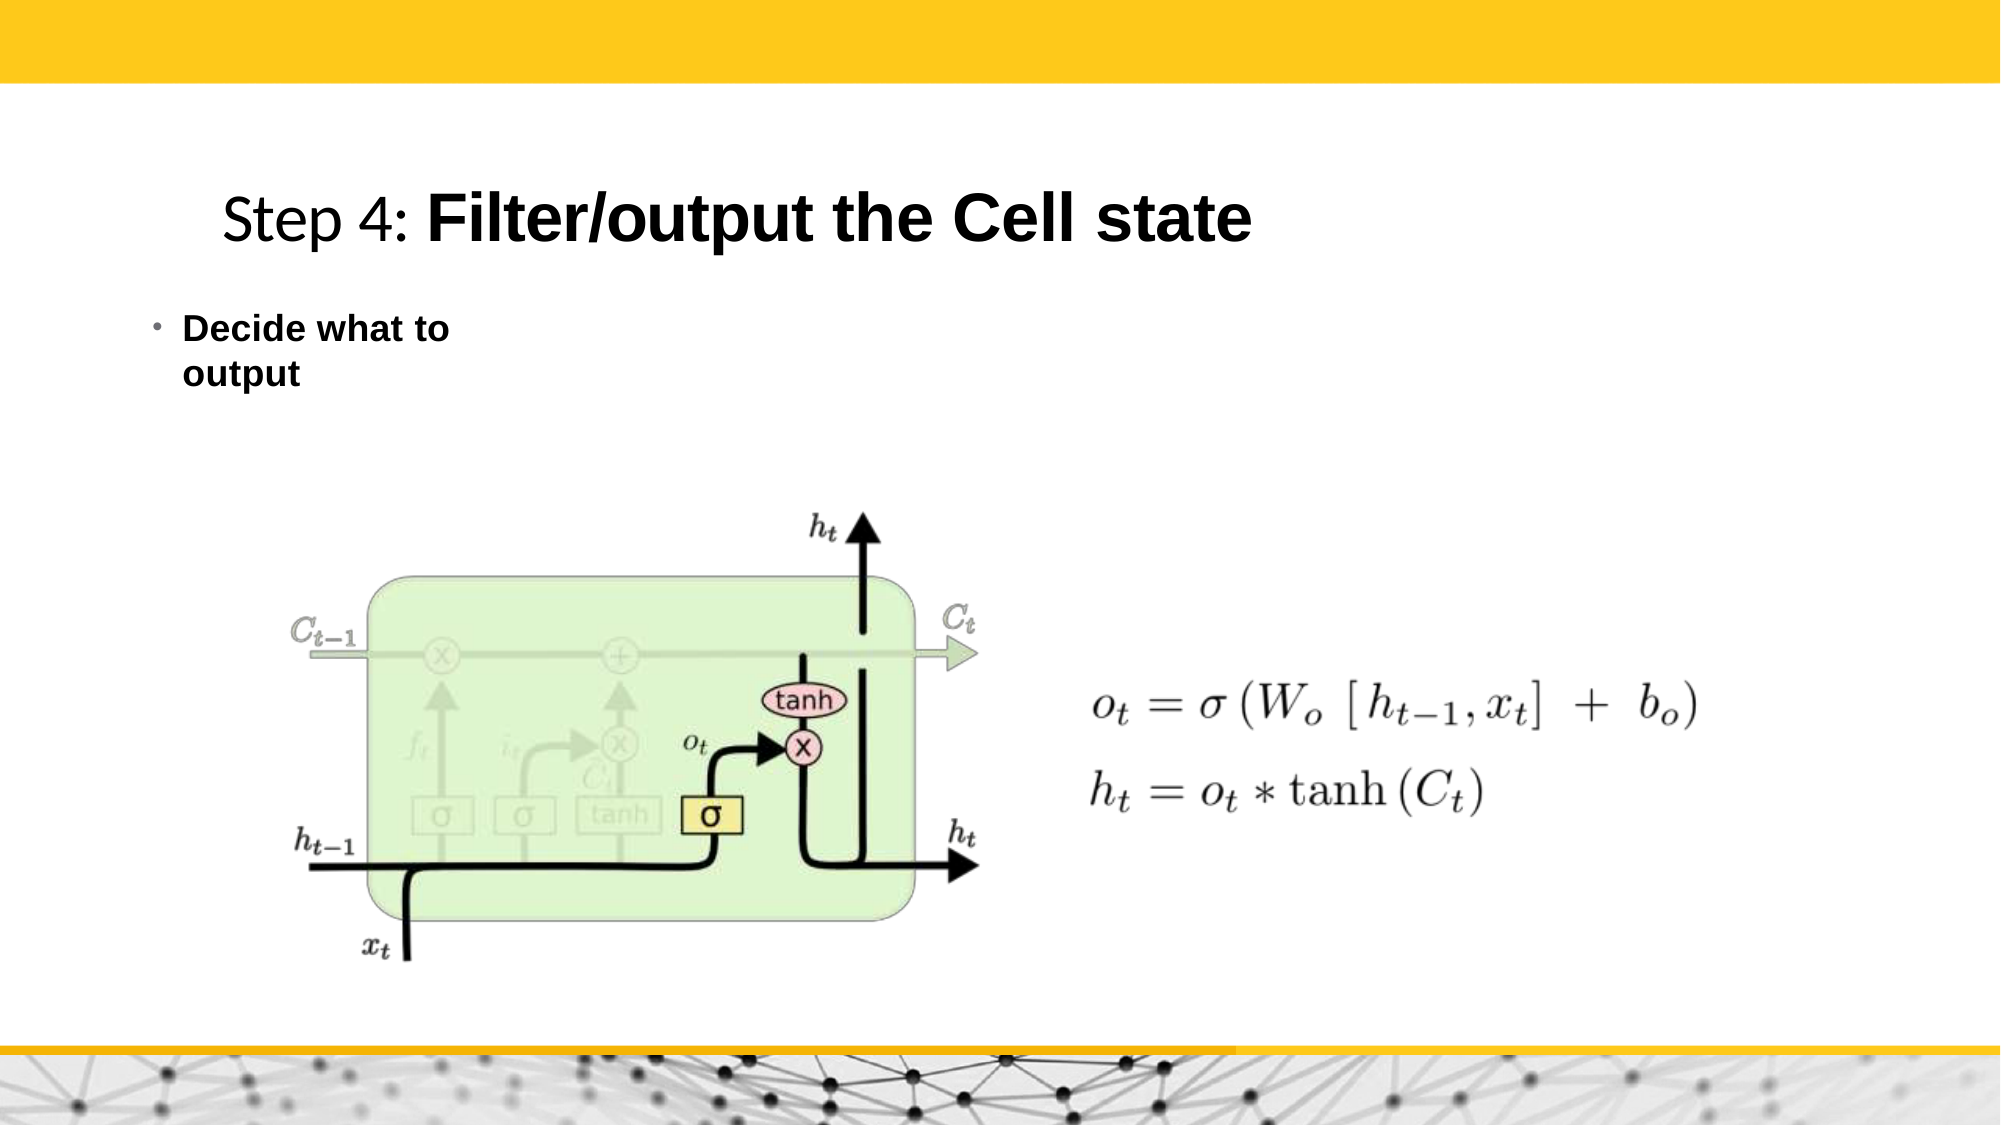

# Step 4: Filter/output the Cell state
Decide what to output